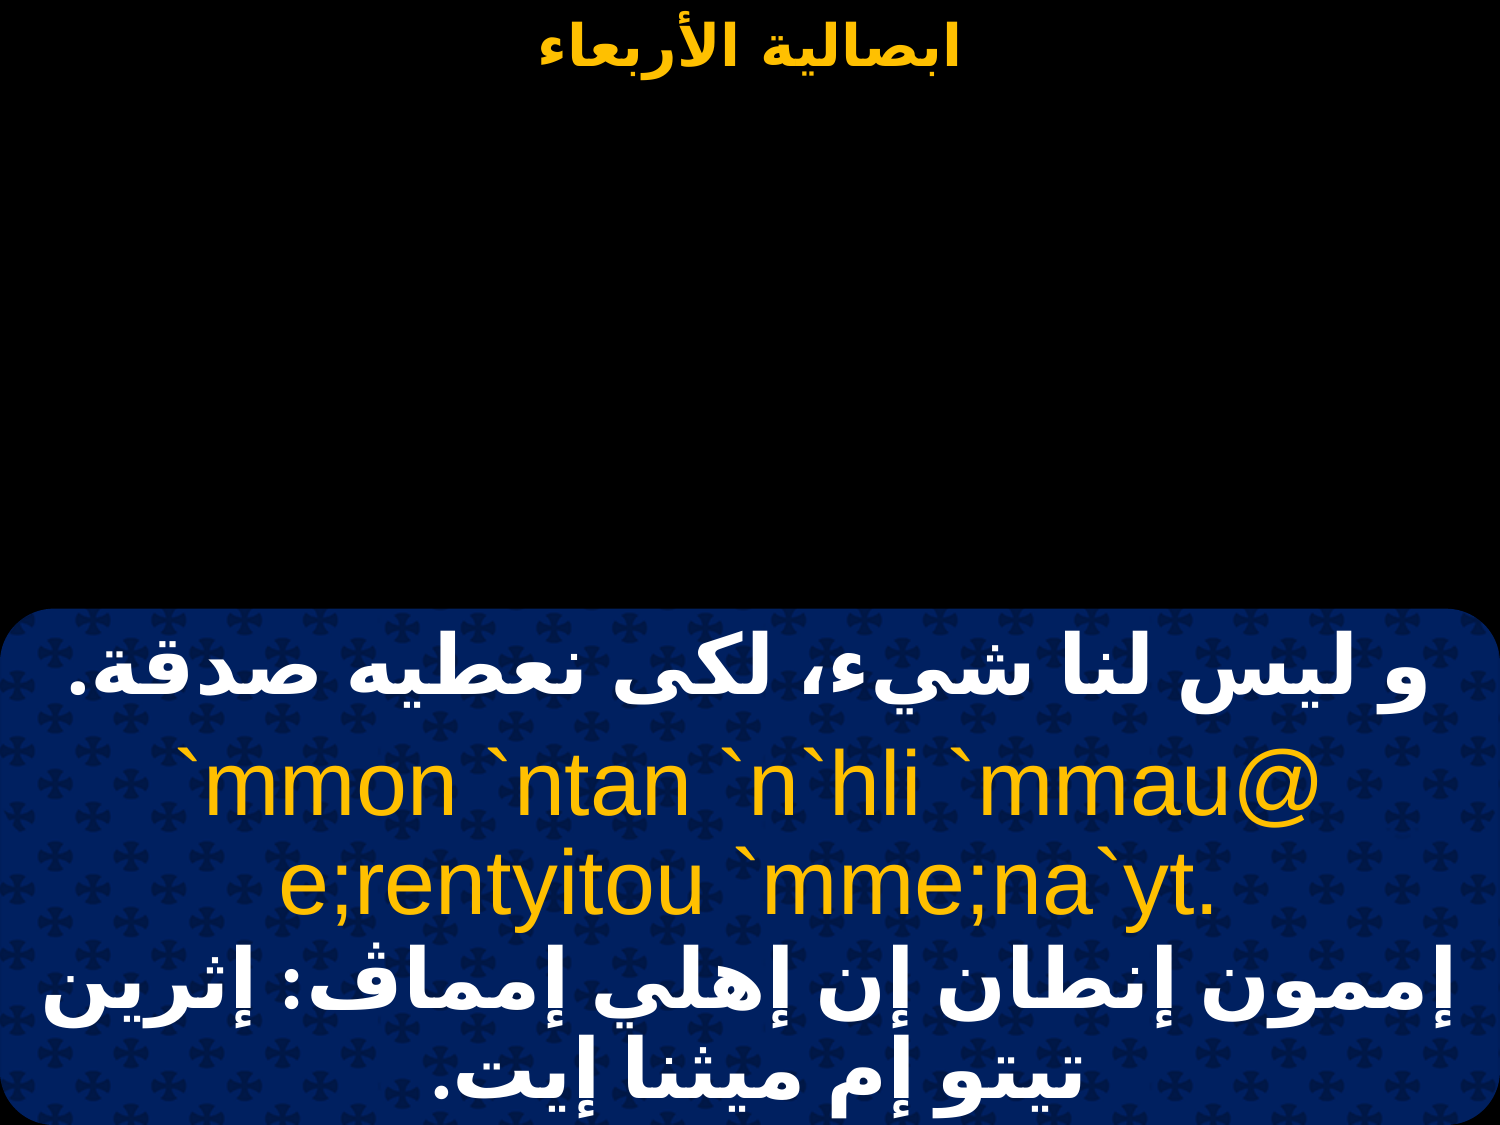

#
و ليس لنا شيء، لكى نعطيه صدقة.
`mmon `ntan `n`hli `mmau@ e;rentyitou `mme;na`yt.
إممون إنطان إن إهلي إمماڤ: إثرين تيتو إم ميثنا إيت.